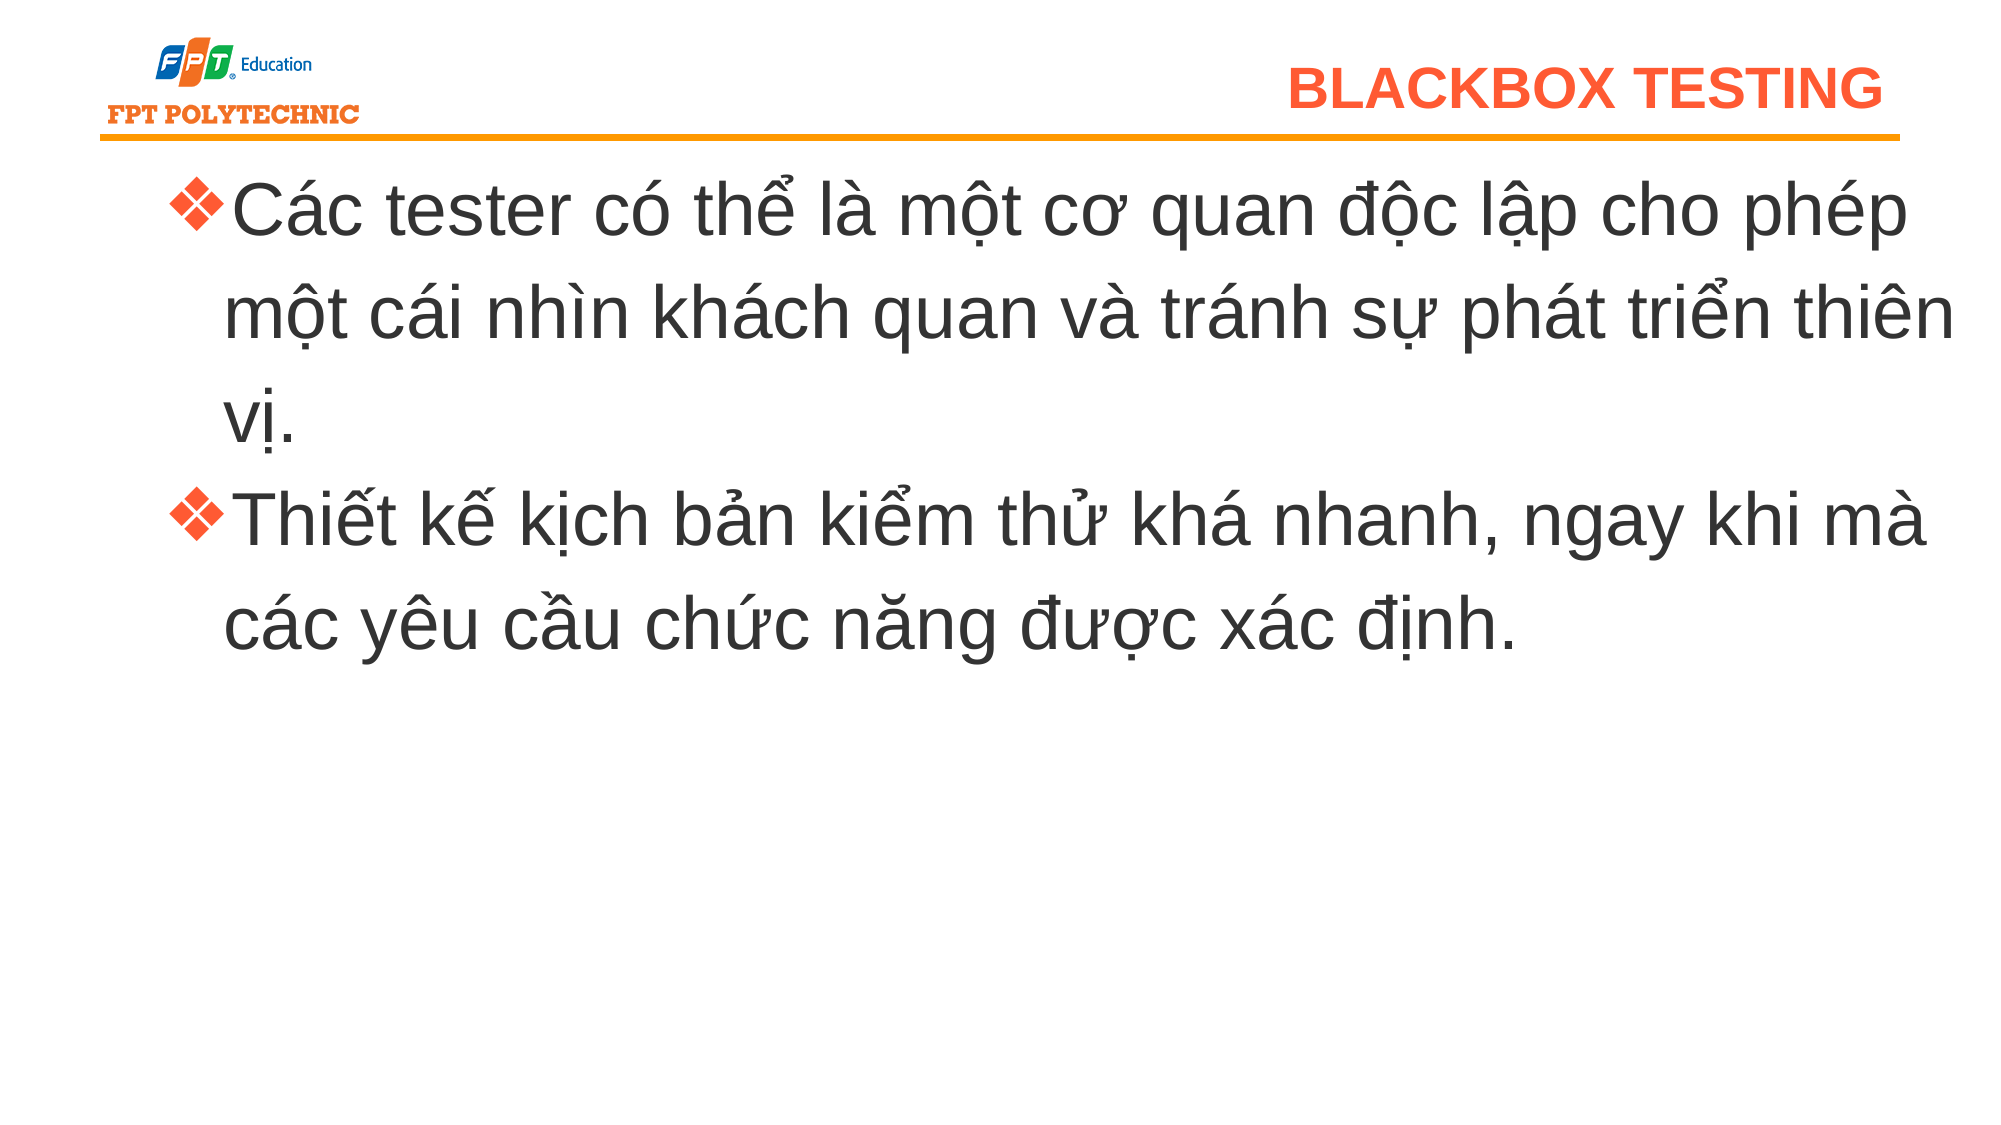

# blackbox testing
Các tester có thể là một cơ quan độc lập cho phép một cái nhìn khách quan và tránh sự phát triển thiên vị.
Thiết kế kịch bản kiểm thử khá nhanh, ngay khi mà các yêu cầu chức năng được xác định.